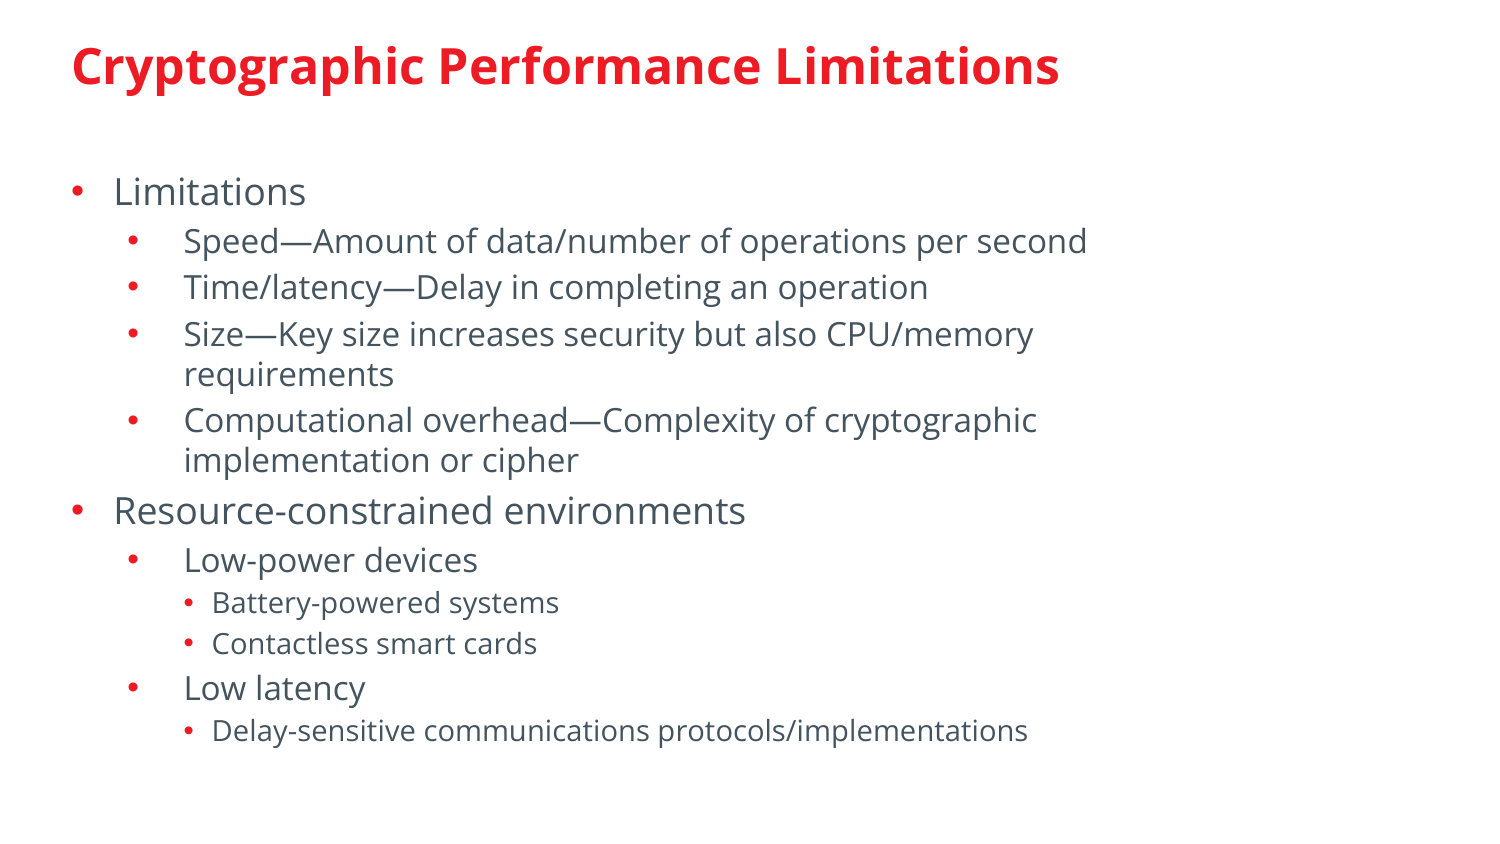

# Cryptographic Performance Limitations
Limitations
Speed—Amount of data/number of operations per second
Time/latency—Delay in completing an operation
Size—Key size increases security but also CPU/memory requirements
Computational overhead—Complexity of cryptographic implementation or cipher
Resource-constrained environments
Low-power devices
Battery-powered systems
Contactless smart cards
Low latency
Delay-sensitive communications protocols/implementations

www.Studemia.com| Student Academia, Inc  is a CompTIA official Partner | learn@studemia.com | 800-750-8288
26